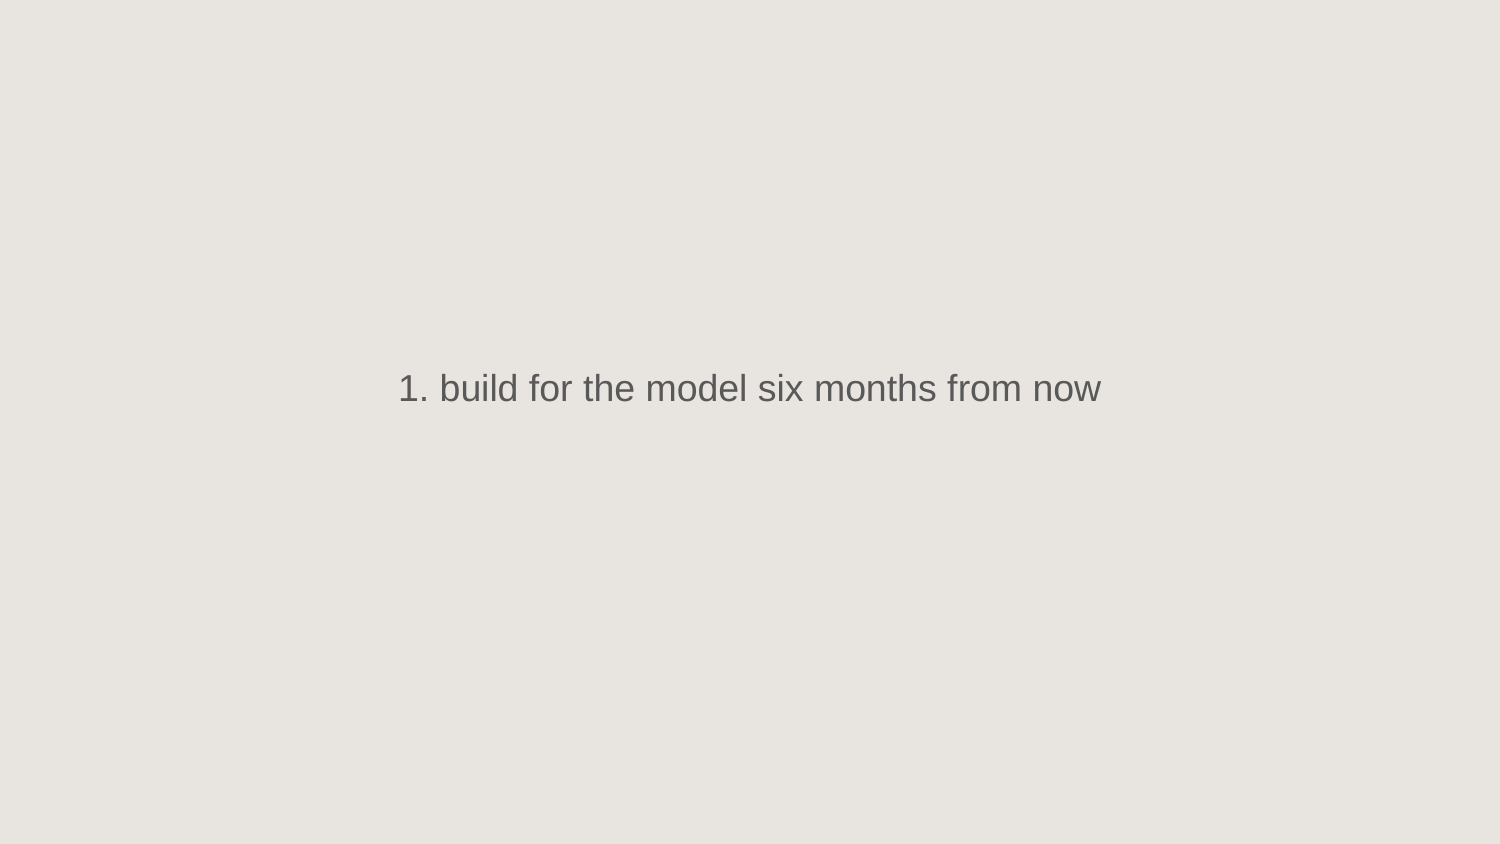

1. build for the model six months from now